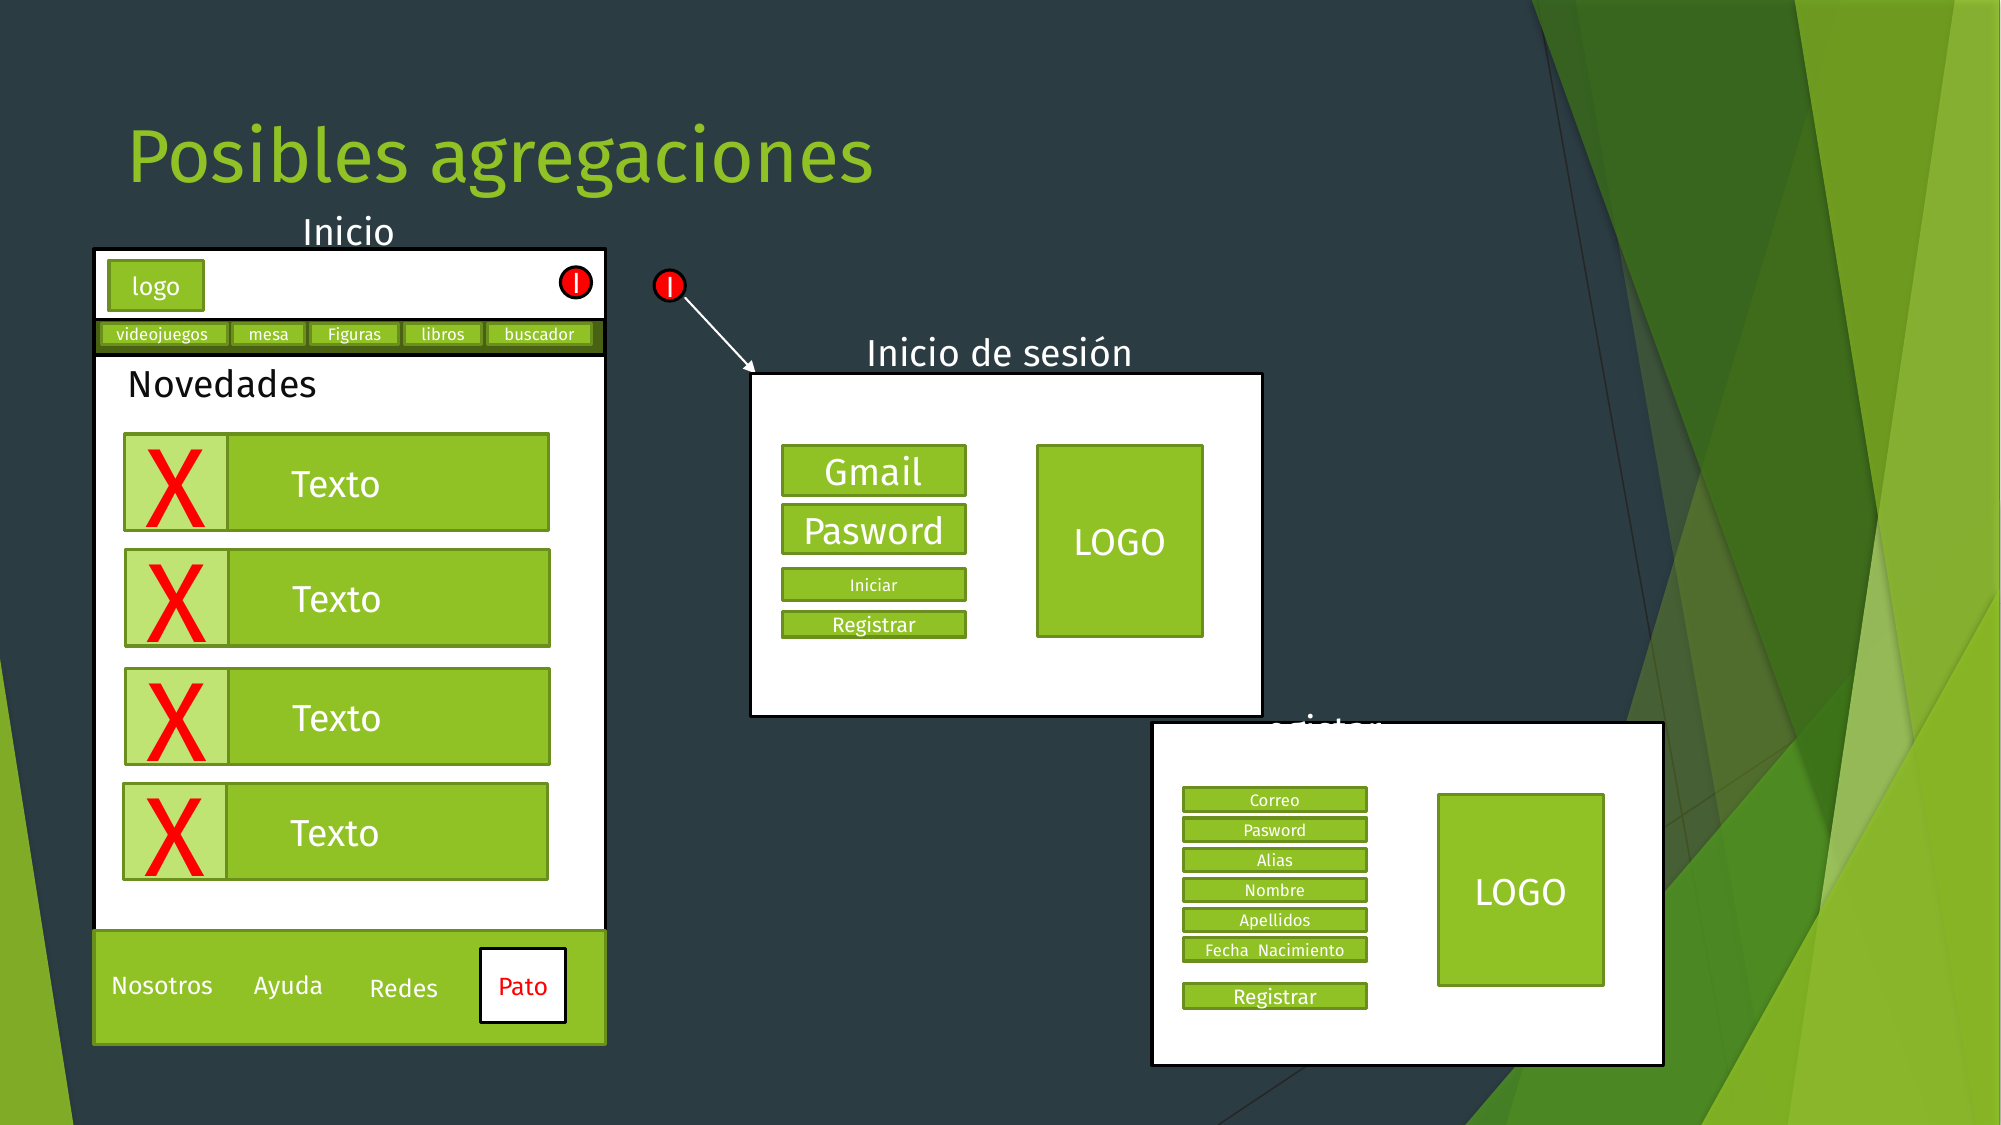

# Posibles agregaciones
Inicio

logo
I
I

Inicio de sesión
videojuegos
mesa
Figuras
libros
buscador
Novedades

Texto
X
LOGO
Gmail
Pasword
Texto
X
Iniciar
Registrar
Texto
X
egistar

Texto
X
Correo
LOGO
Pasword
Alias
Nombre
Apellidos

Fecha  Nacimiento
Pato
Ayuda
Nosotros
Redes
Registrar